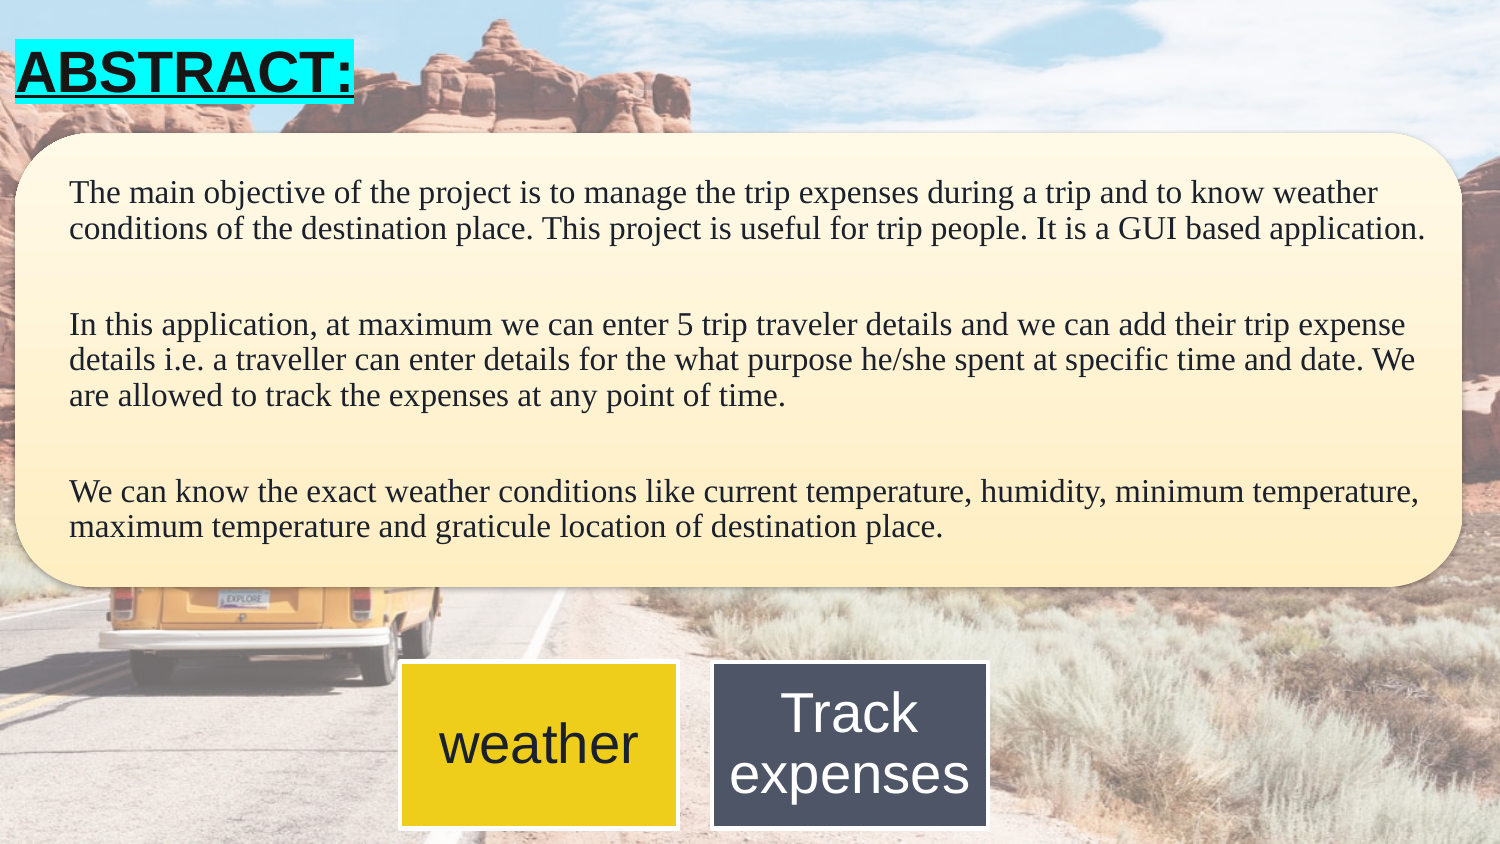

# ABSTRACT​:
The main objective of the project is to manage the trip expenses during a trip and to know weather conditions of the destination place. This project is useful for trip people. It is a GUI based application.

In this application, at maximum we can enter 5 trip traveler details and we can add their trip expense details i.e. a traveller can enter details for the what purpose he/she spent at specific time and date. We are allowed to track the expenses at any point of time.

We can know the exact weather conditions like current temperature, humidity, minimum temperature, maximum temperature and graticule location of destination place. ​
weather
Track expenses